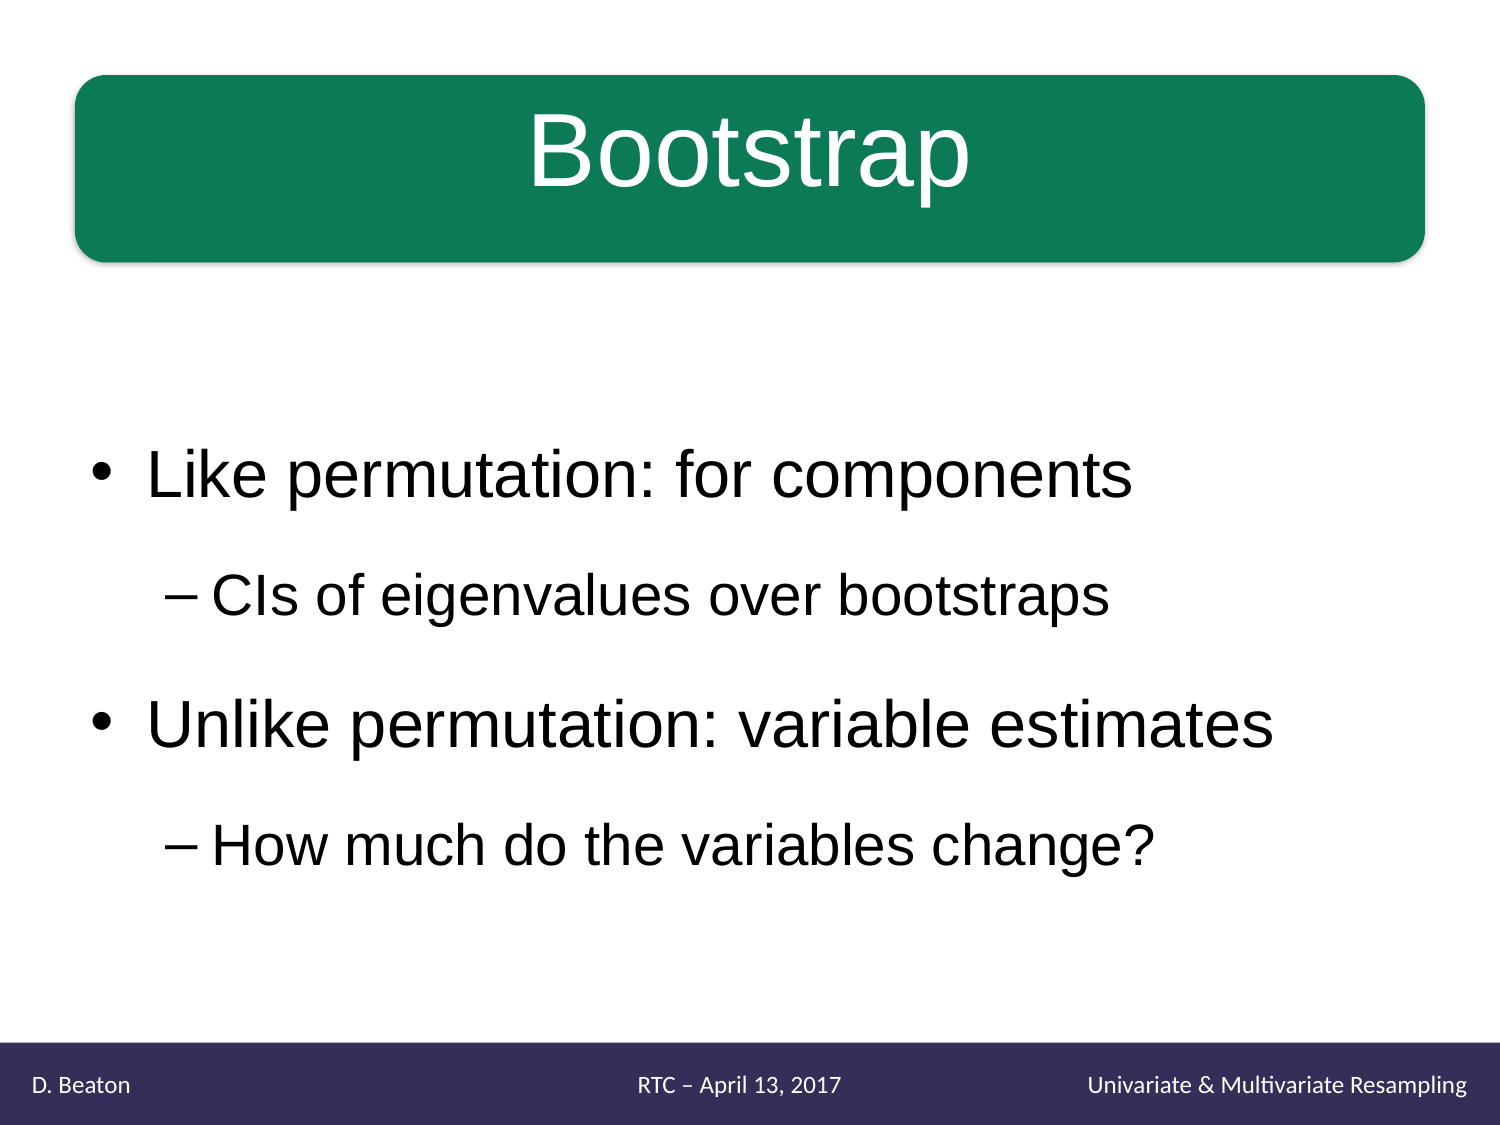

# Bootstrap
Like permutation: for components
CIs of eigenvalues over bootstraps
Unlike permutation: variable estimates
How much do the variables change?